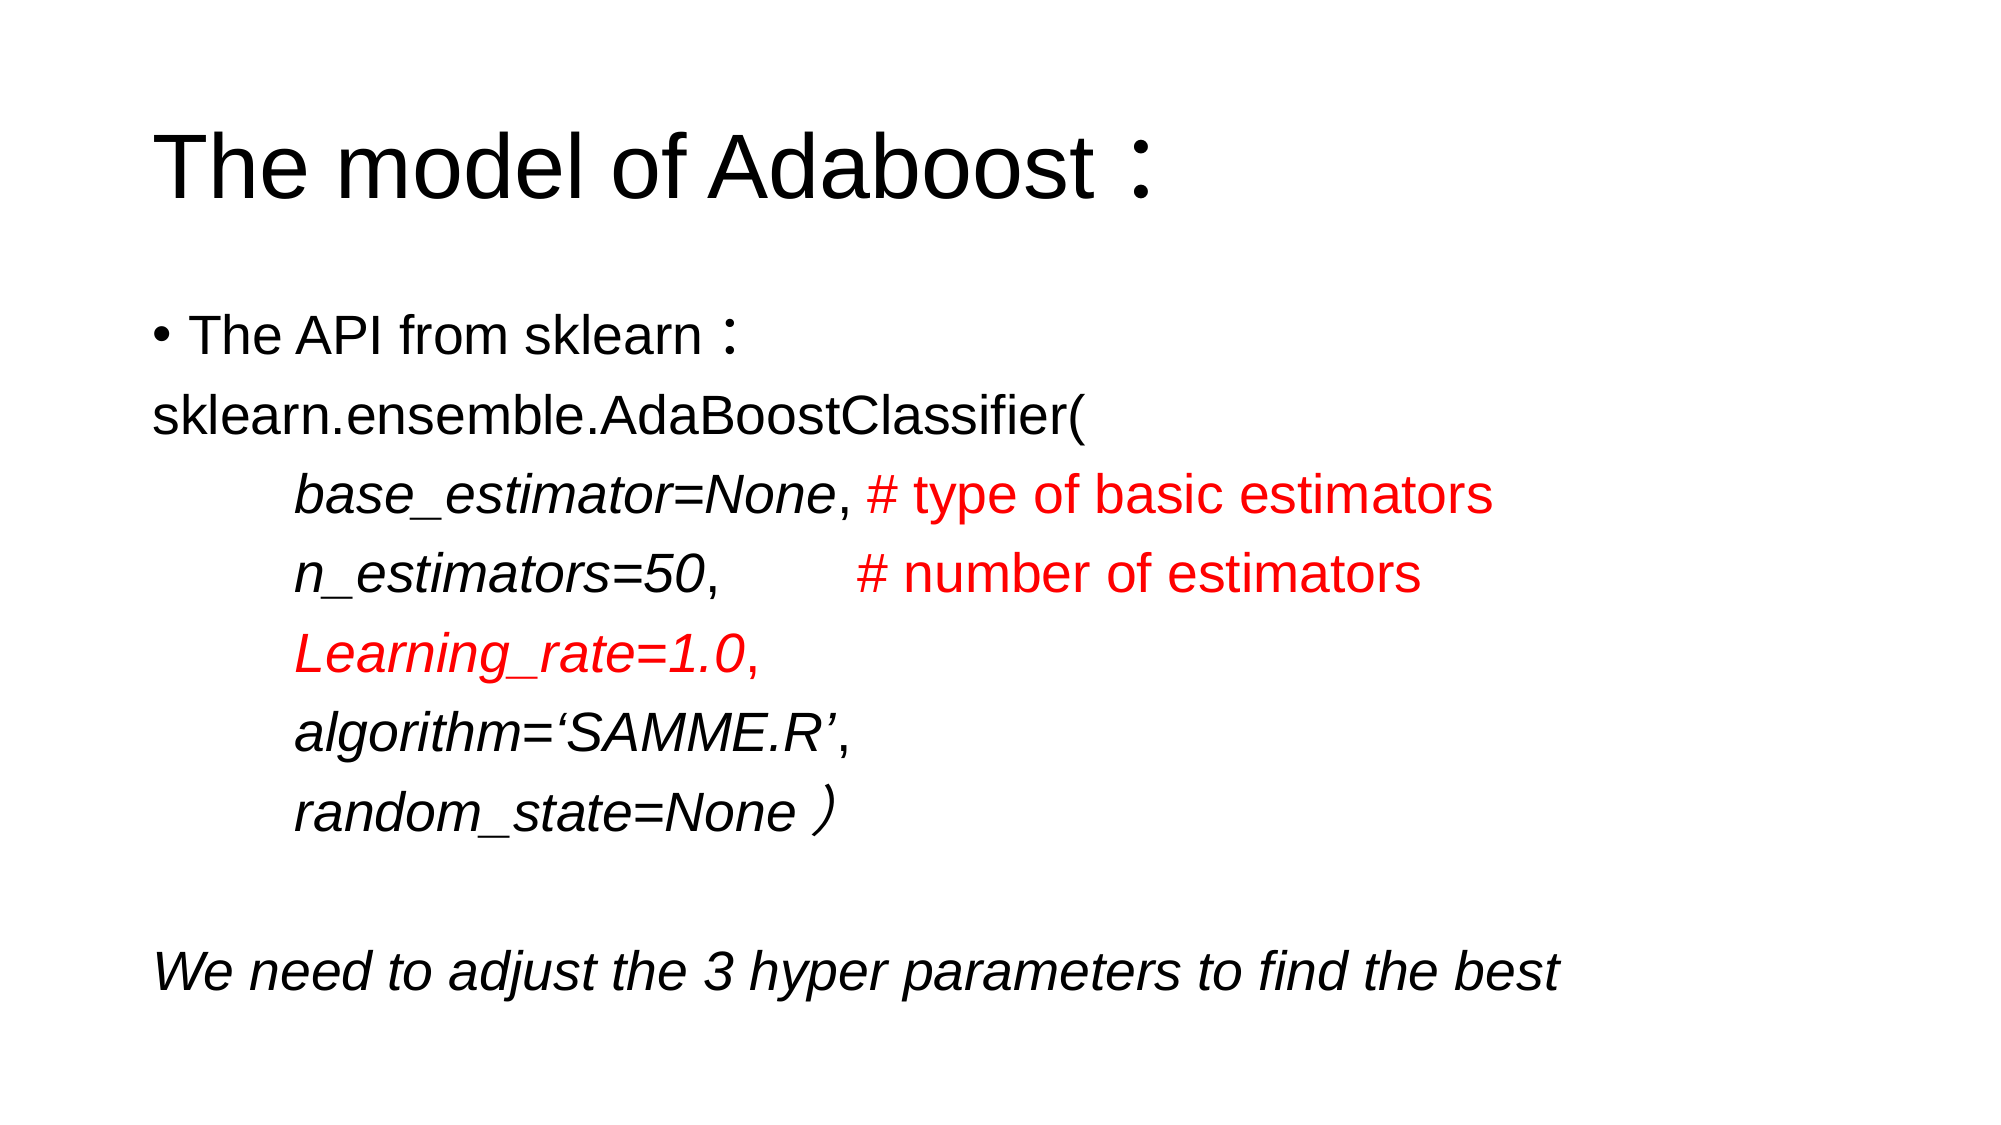

# The model of Adaboost：
The API from sklearn：
sklearn.ensemble.AdaBoostClassifier(
	base_estimator=None, # type of basic estimators
	n_estimators=50,         # number of estimators
	Learning_rate=1.0,
	algorithm=‘SAMME.R’,
 	random_state=None）

We need to adjust the 3 hyper parameters to find the best